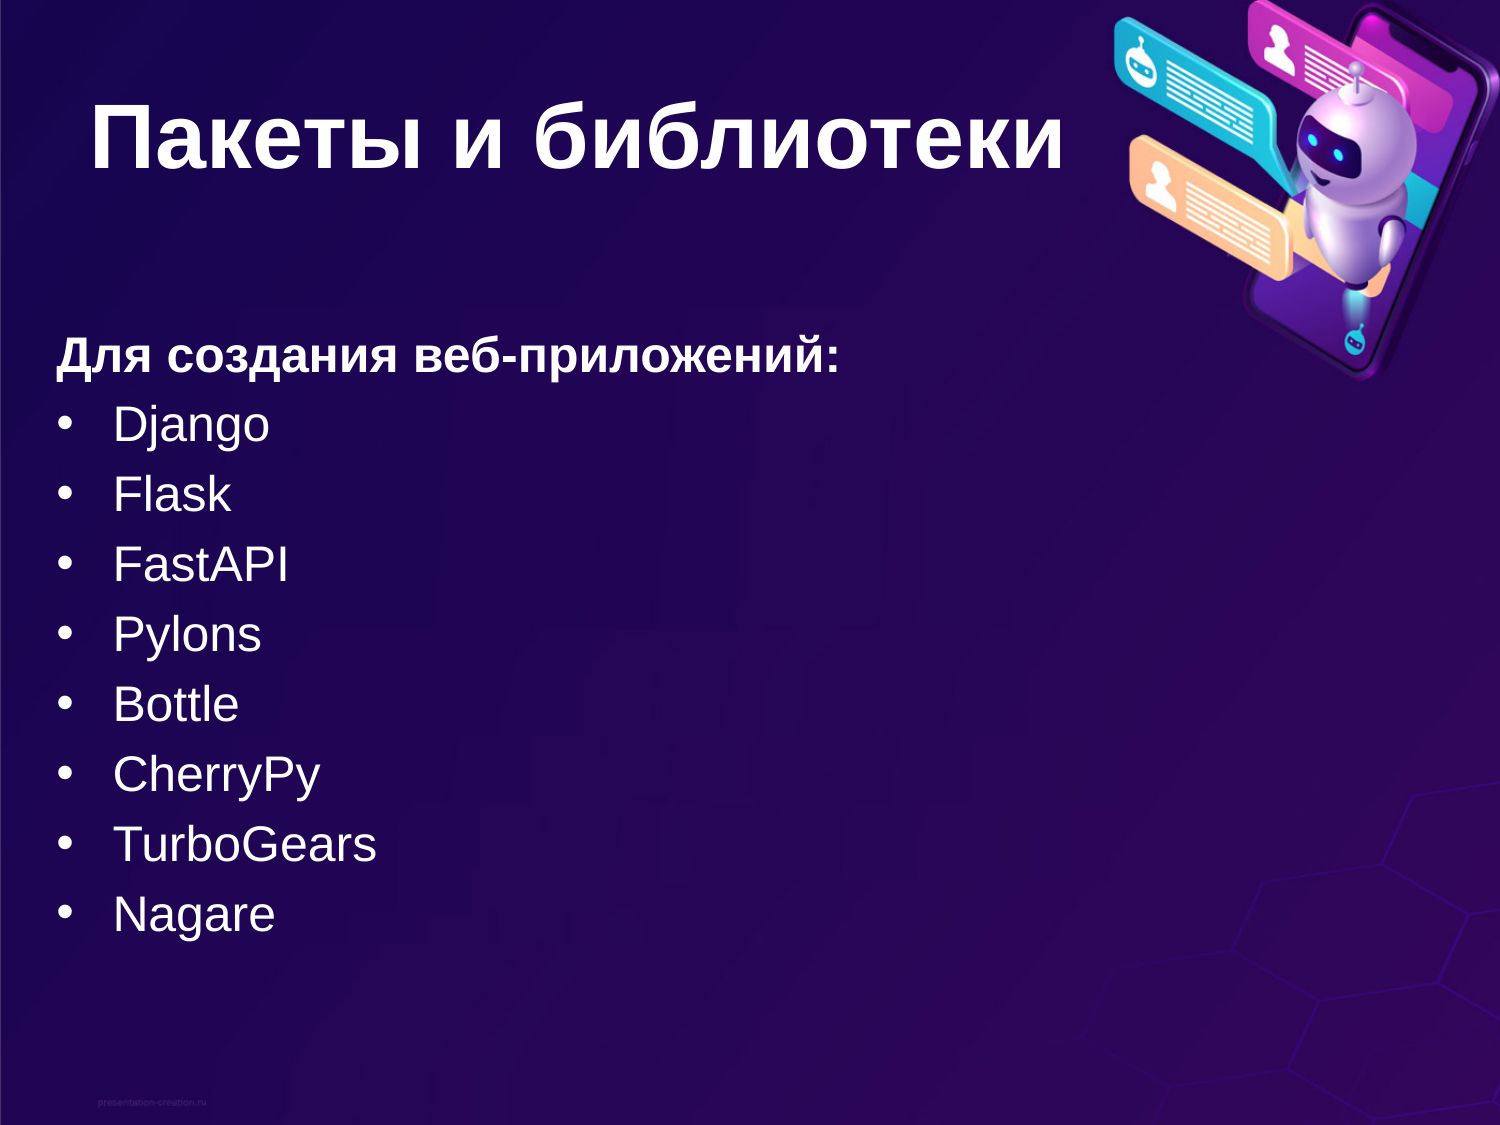

# Пакеты и библиотеки
Для создания веб-приложений:
Django
Flask
FastAPI
Pylons
Bottle
CherryPy
TurboGears
Nagare